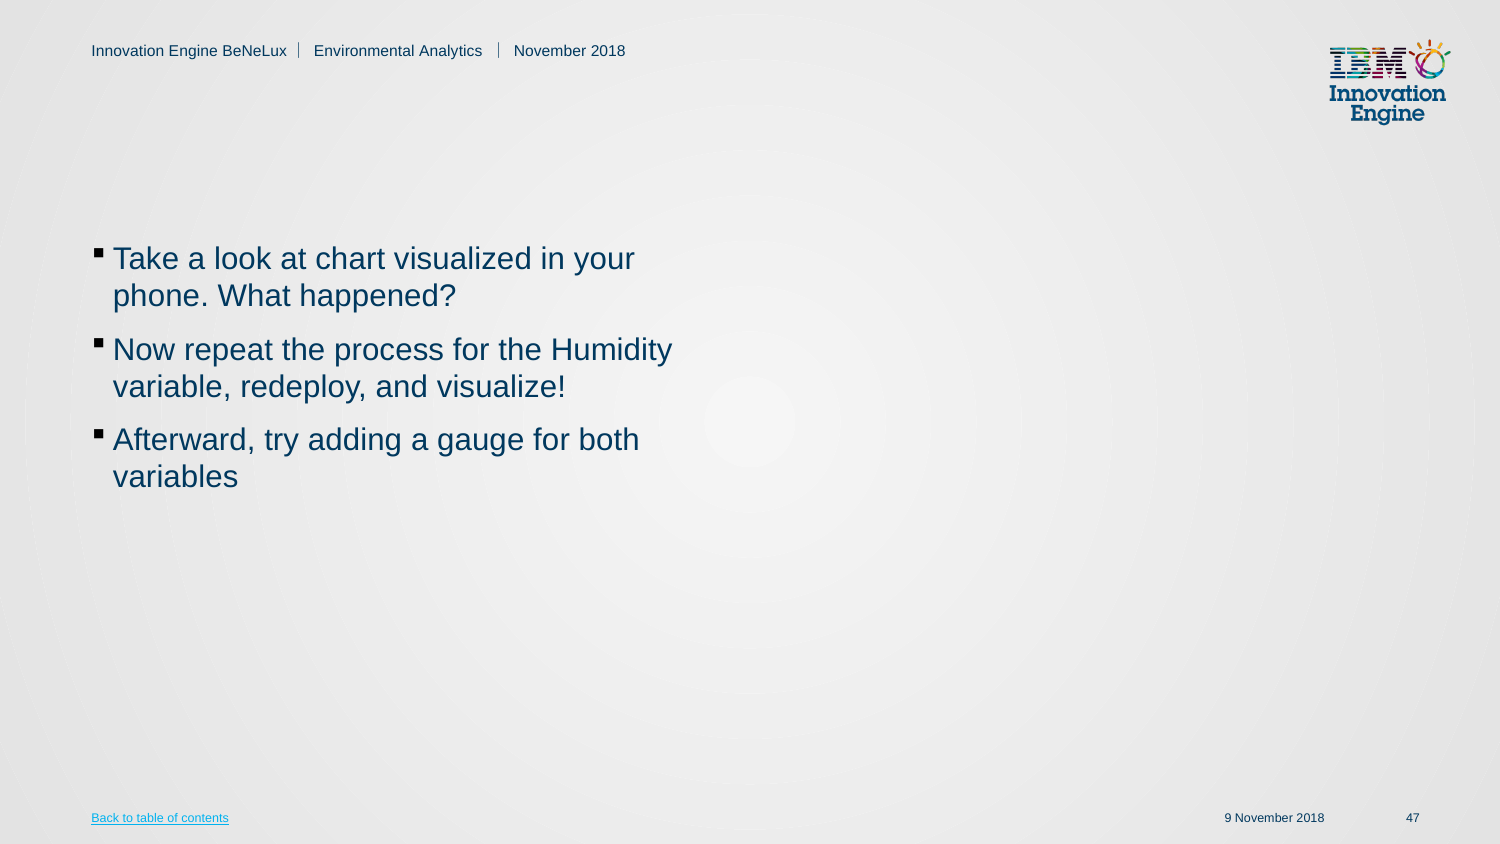

#
Take a look at chart visualized in your phone. What happened?
Now repeat the process for the Humidity variable, redeploy, and visualize!
Afterward, try adding a gauge for both variables

9 November 2018
47